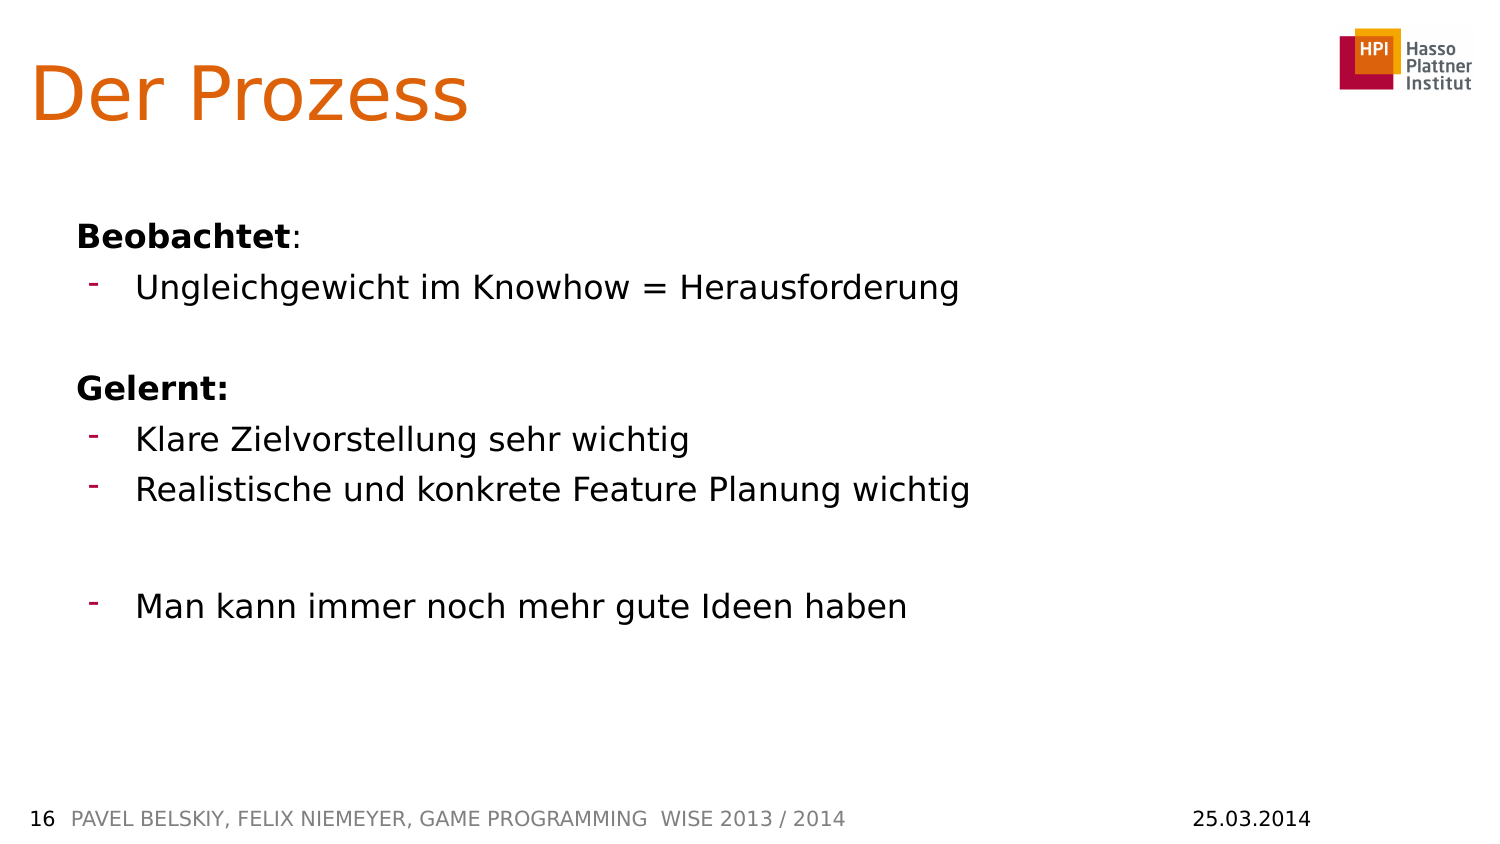

# Der Prozess

Beobachtet:
Ungleichgewicht im Knowhow = Herausforderung

Gelernt:
Klare Zielvorstellung sehr wichtig
Realistische und konkrete Feature Planung wichtig

Man kann immer noch mehr gute Ideen haben

16
PAVEL BELSKIY, FELIX NIEMEYER, GAME PROGRAMMING  WISE 2013 / 2014

25.03.2014